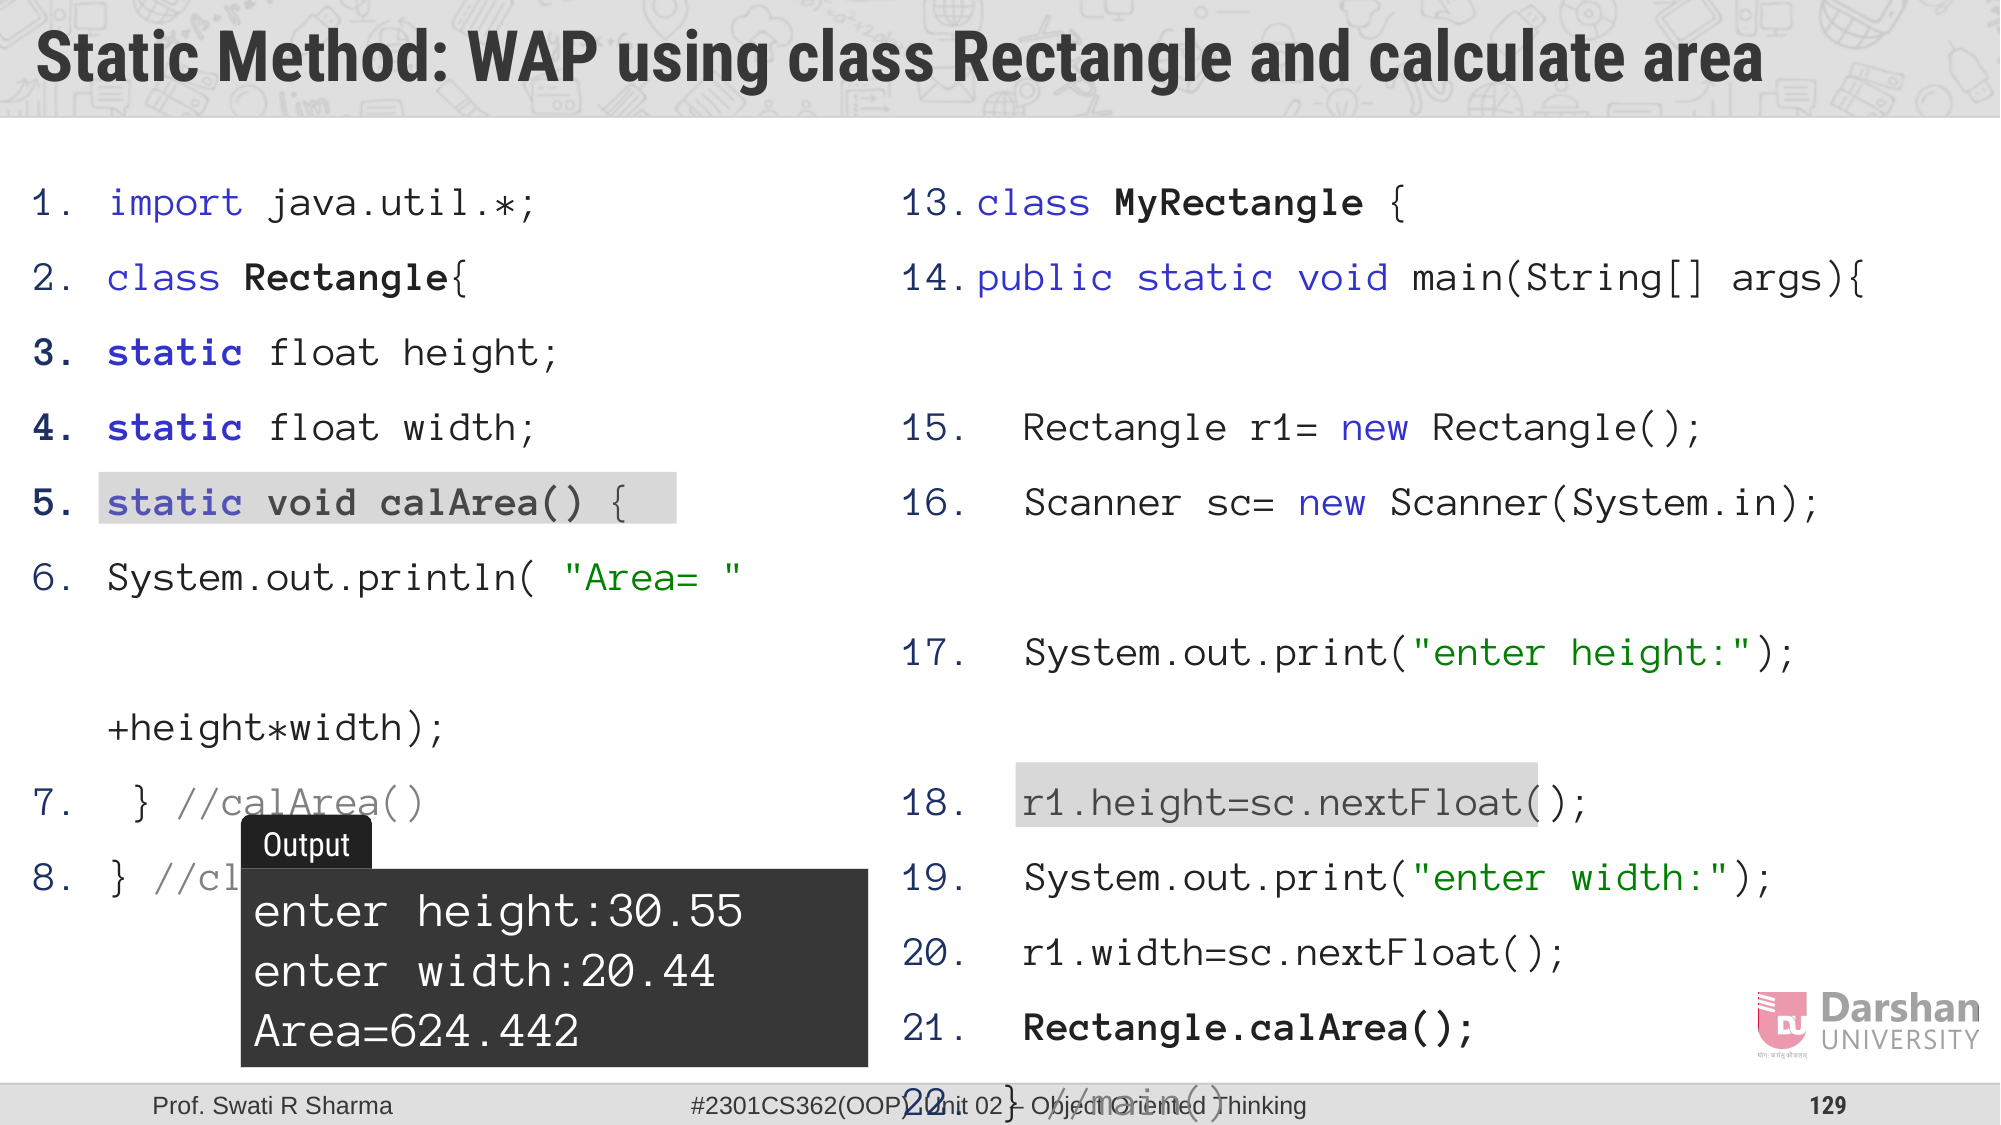

# Static Method: WAP using class Rectangle and calculate area
class MyRectangle {
public static void main(String[] args){
  Rectangle r1= new Rectangle();
  Scanner sc= new Scanner(System.in);
  System.out.print("enter height:");
  r1.height=sc.nextFloat();
  System.out.print("enter width:");
  r1.width=sc.nextFloat();
  Rectangle.calArea();
 } //main()
} //class
import java.util.*;
class Rectangle{
static float height;
static float width;
static void calArea() {
System.out.println( "Area= " 			       +height*width);
 } //calArea()
} //class

Output
enter height:30.55
enter width:20.44
Area=624.442